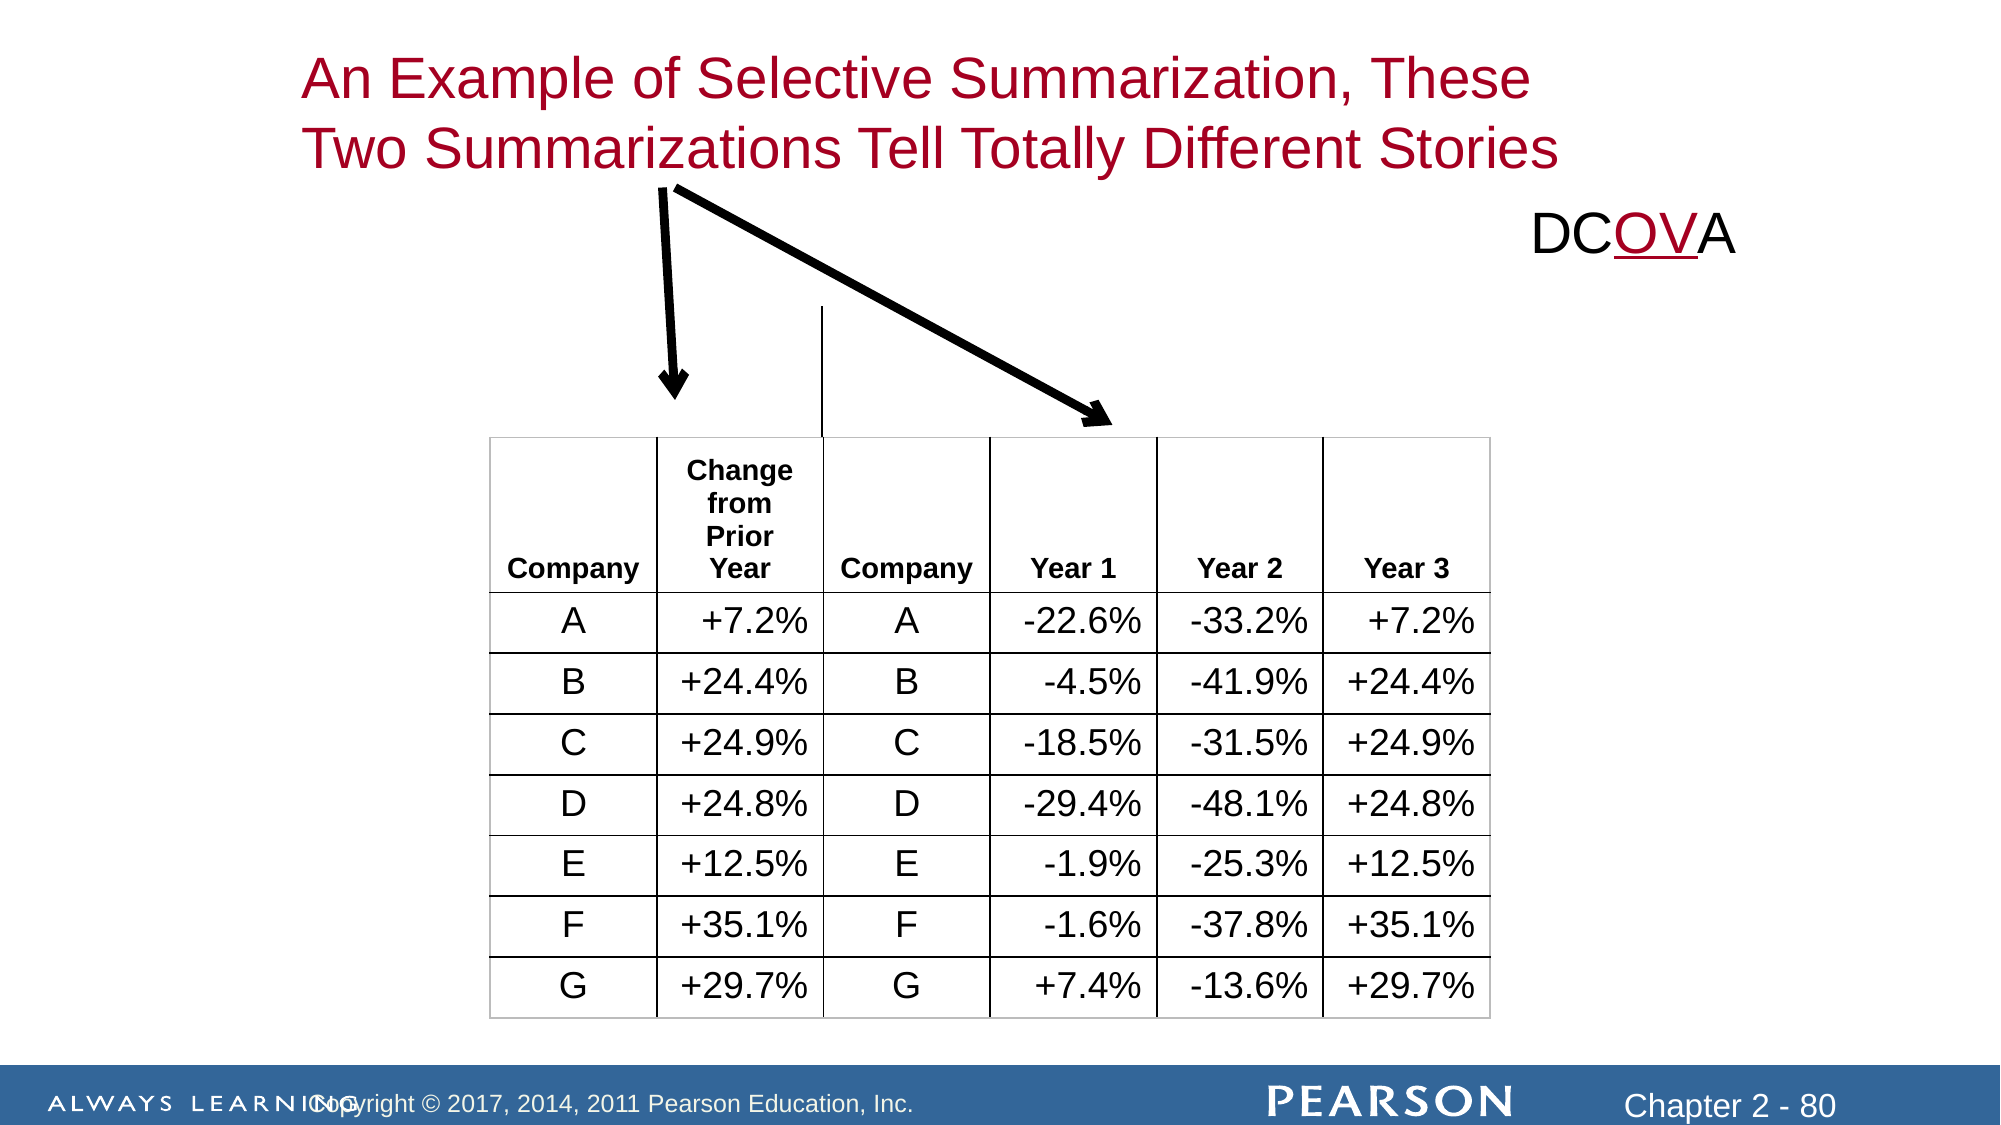

An Example of Selective Summarization, These Two Summarizations Tell Totally Different Stories
DCOVA
| Company | Change from Prior Year | Company | Year 1 | Year 2 | Year 3 |
| --- | --- | --- | --- | --- | --- |
| A | +7.2% | A | -22.6% | -33.2% | +7.2% |
| B | +24.4% | B | -4.5% | -41.9% | +24.4% |
| C | +24.9% | C | -18.5% | -31.5% | +24.9% |
| D | +24.8% | D | -29.4% | -48.1% | +24.8% |
| E | +12.5% | E | -1.9% | -25.3% | +12.5% |
| F | +35.1% | F | -1.6% | -37.8% | +35.1% |
| G | +29.7% | G | +7.4% | -13.6% | +29.7% |